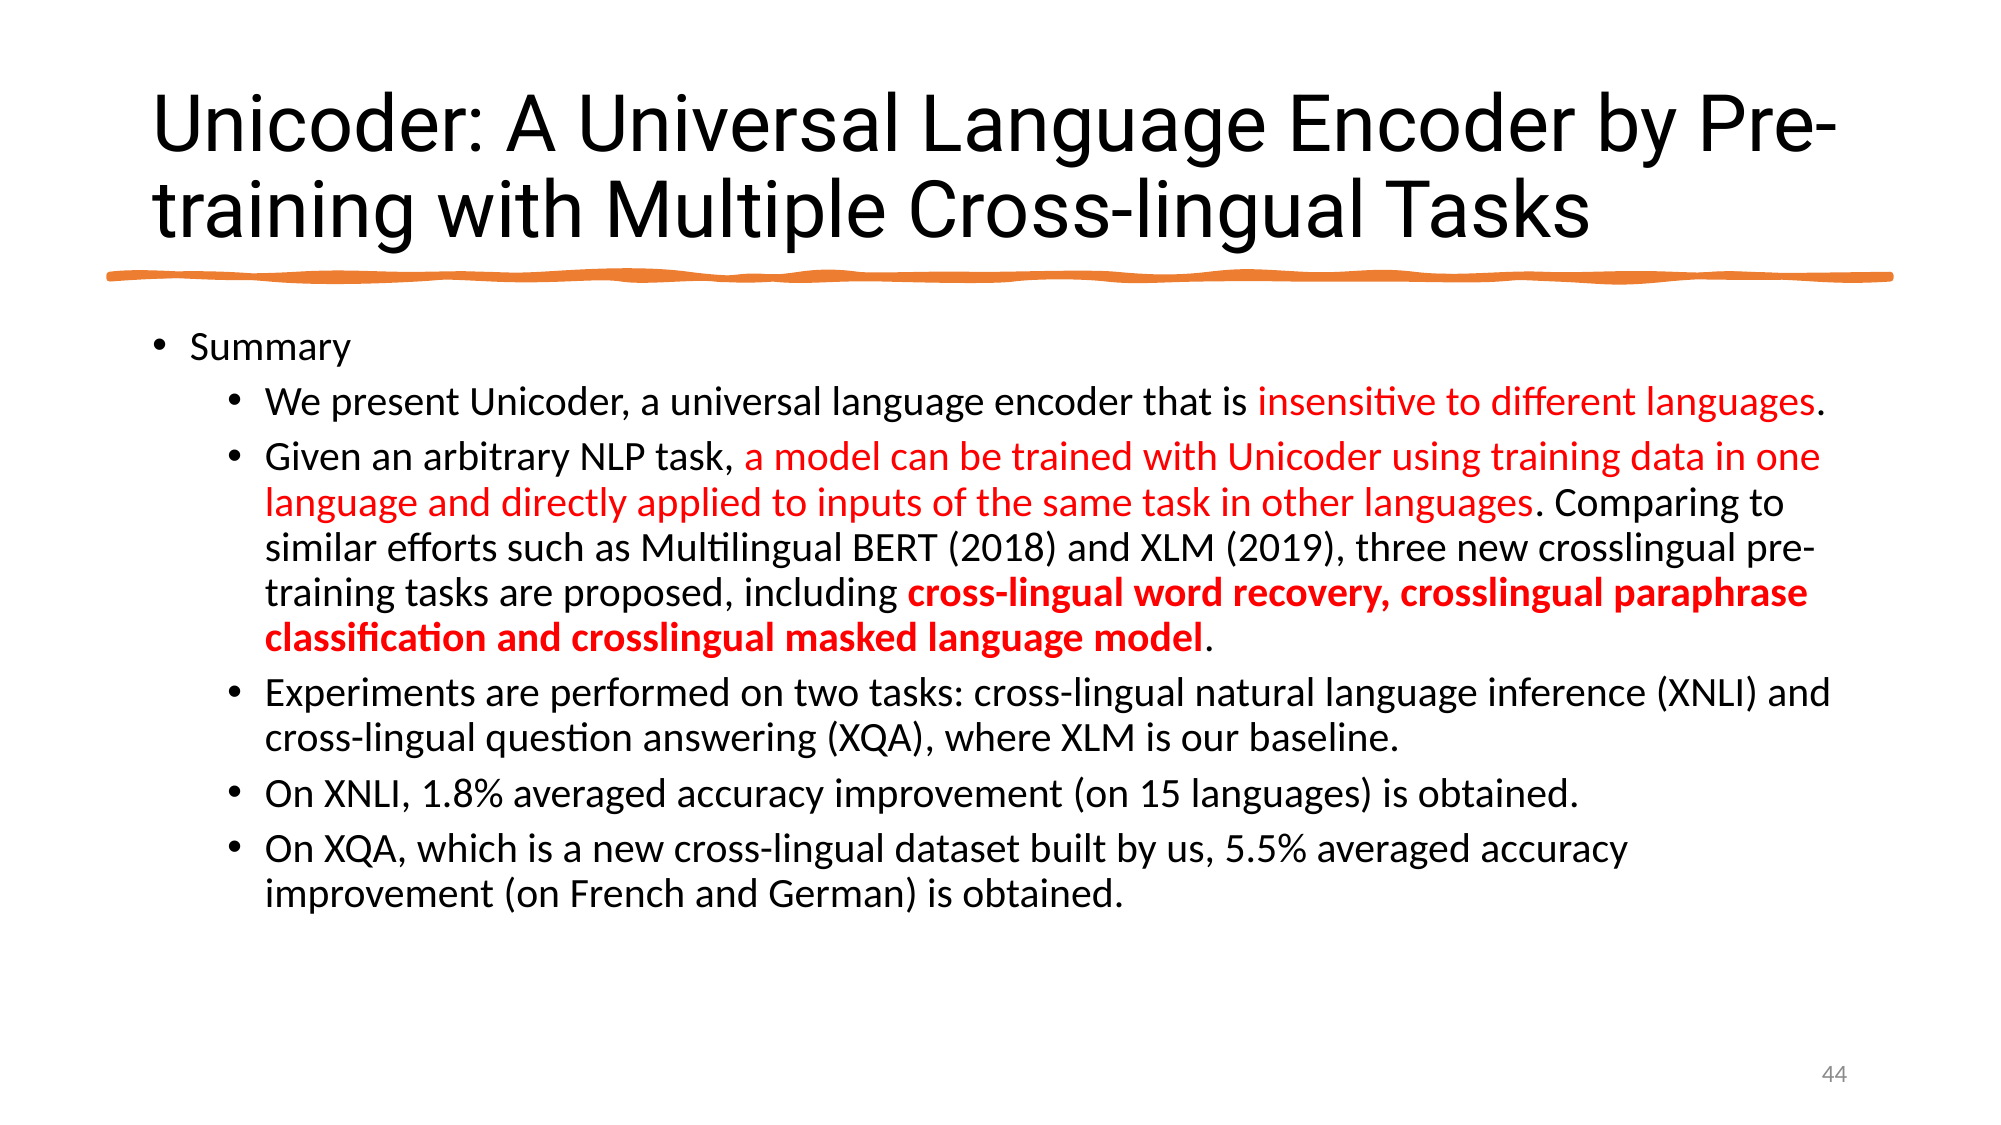

# Unicoder: A Universal Language Encoder by Pre-training with Multiple Cross-lingual Tasks

Summary
We present Unicoder, a universal language encoder that is insensitive to different languages.
Given an arbitrary NLP task, a model can be trained with Unicoder using training data in one language and directly applied to inputs of the same task in other languages. Comparing to similar efforts such as Multilingual BERT (2018) and XLM (2019), three new crosslingual pre-training tasks are proposed, including cross-lingual word recovery, crosslingual paraphrase classification and crosslingual masked language model.
Experiments are performed on two tasks: cross-lingual natural language inference (XNLI) and cross-lingual question answering (XQA), where XLM is our baseline.
On XNLI, 1.8% averaged accuracy improvement (on 15 languages) is obtained.
On XQA, which is a new cross-lingual dataset built by us, 5.5% averaged accuracy improvement (on French and German) is obtained.
44